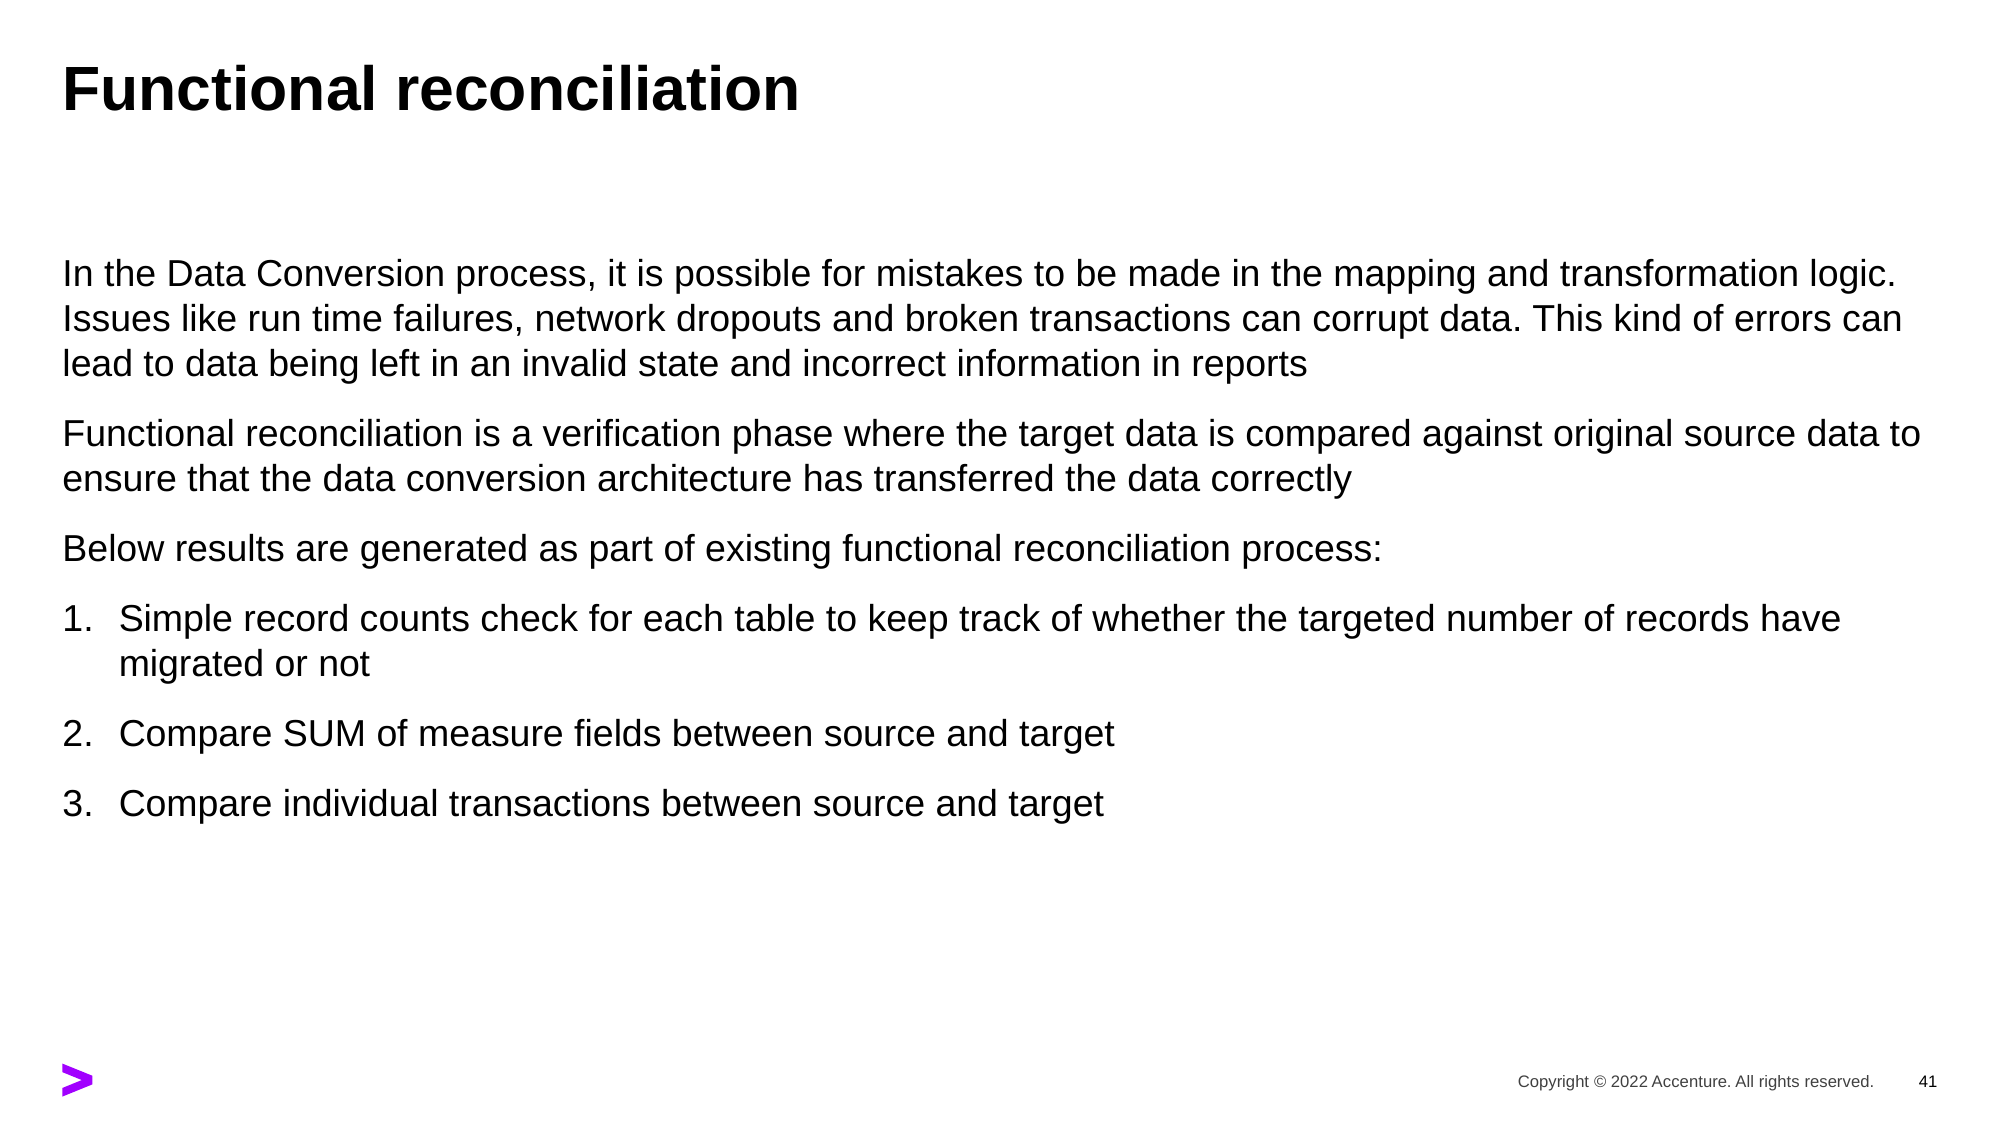

# Functional reconciliation
In the Data Conversion process, it is possible for mistakes to be made in the mapping and transformation logic. Issues like run time failures, network dropouts and broken transactions can corrupt data. This kind of errors can lead to data being left in an invalid state and incorrect information in reports
Functional reconciliation is a verification phase where the target data is compared against original source data to ensure that the data conversion architecture has transferred the data correctly
Below results are generated as part of existing functional reconciliation process:
Simple record counts check for each table to keep track of whether the targeted number of records have migrated or not
Compare SUM of measure fields between source and target
Compare individual transactions between source and target
Copyright © 2022 Accenture. All rights reserved.
41